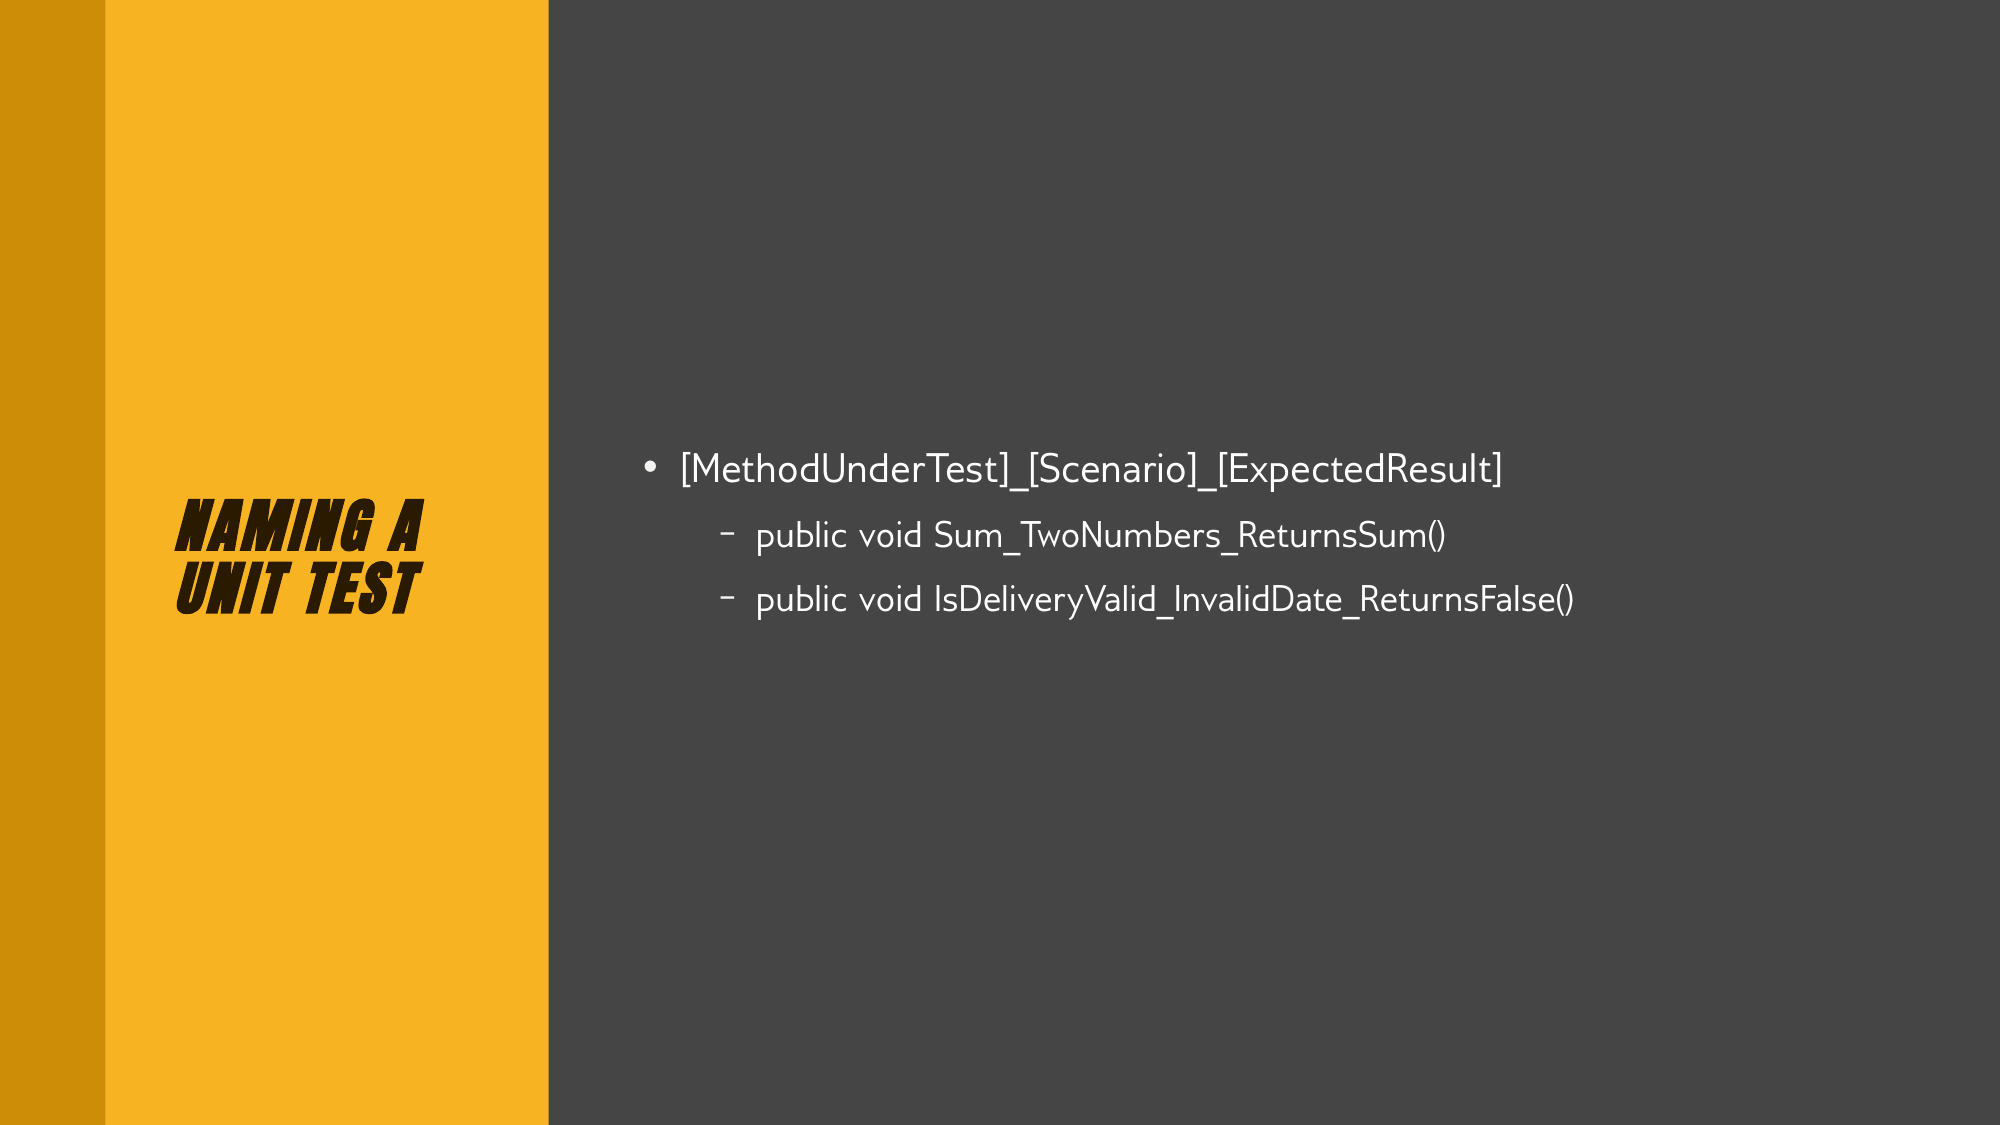

# Naming a unit test
[MethodUnderTest]_[Scenario]_[ExpectedResult]
public void Sum_TwoNumbers_ReturnsSum()
public void IsDeliveryValid_InvalidDate_ReturnsFalse()